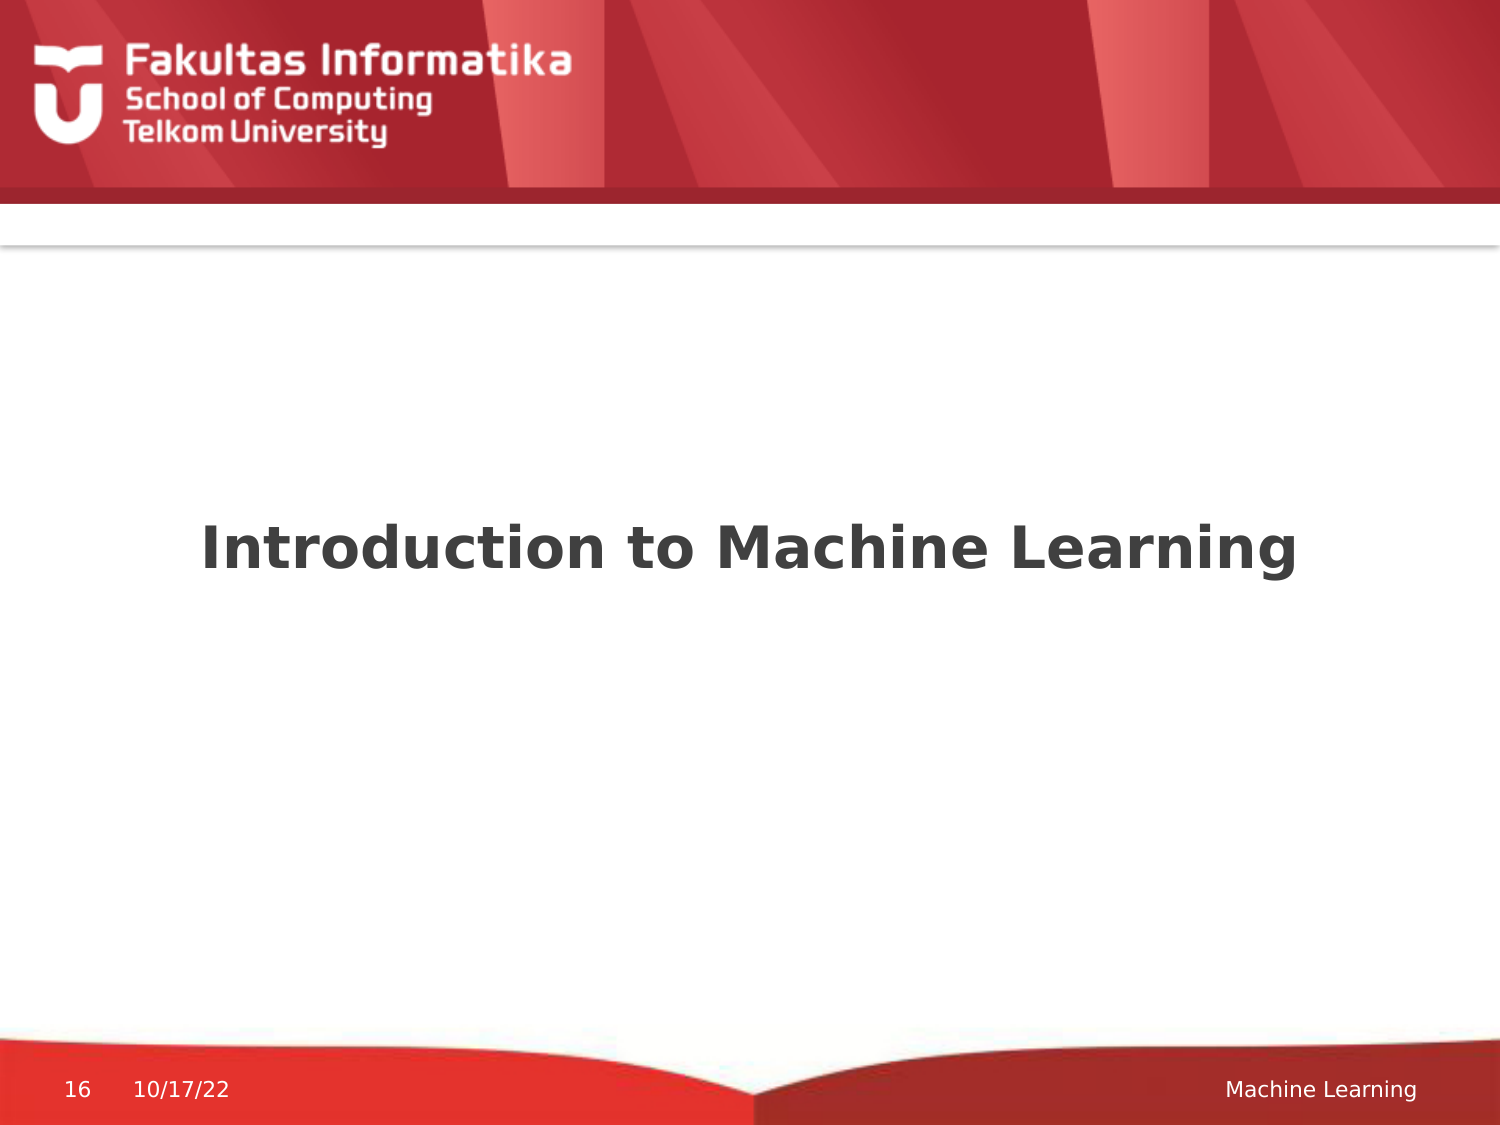

# Introduction to Machine Learning
Machine Learning
16
10/17/22